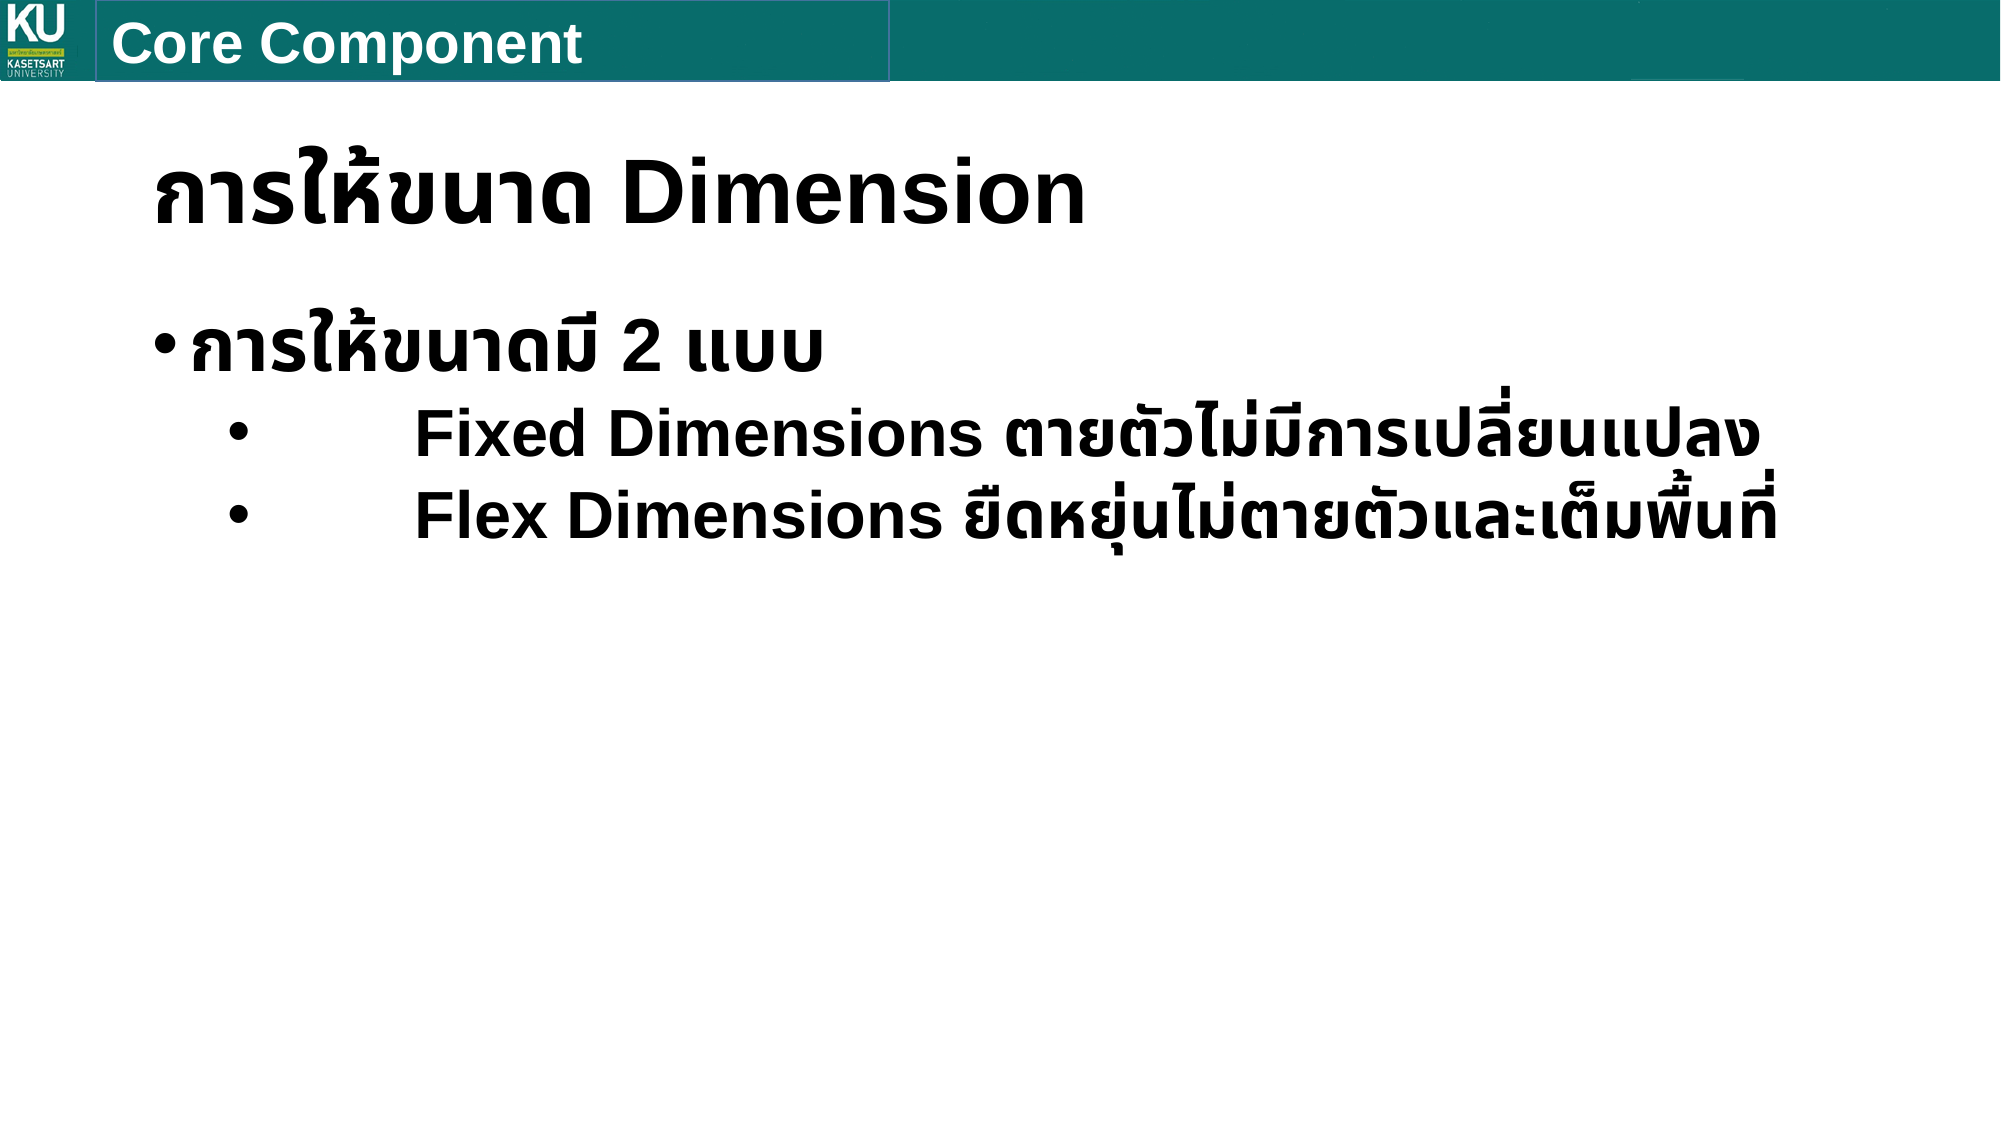

Core Component
# การให้ขนาด Dimension
การให้ขนาดมี 2 แบบ
	Fixed Dimensions ตายตัวไม่มีการเปลี่ยนแปลง
	Flex Dimensions ยืดหยุ่นไม่ตายตัวและเต็มพื้นที่